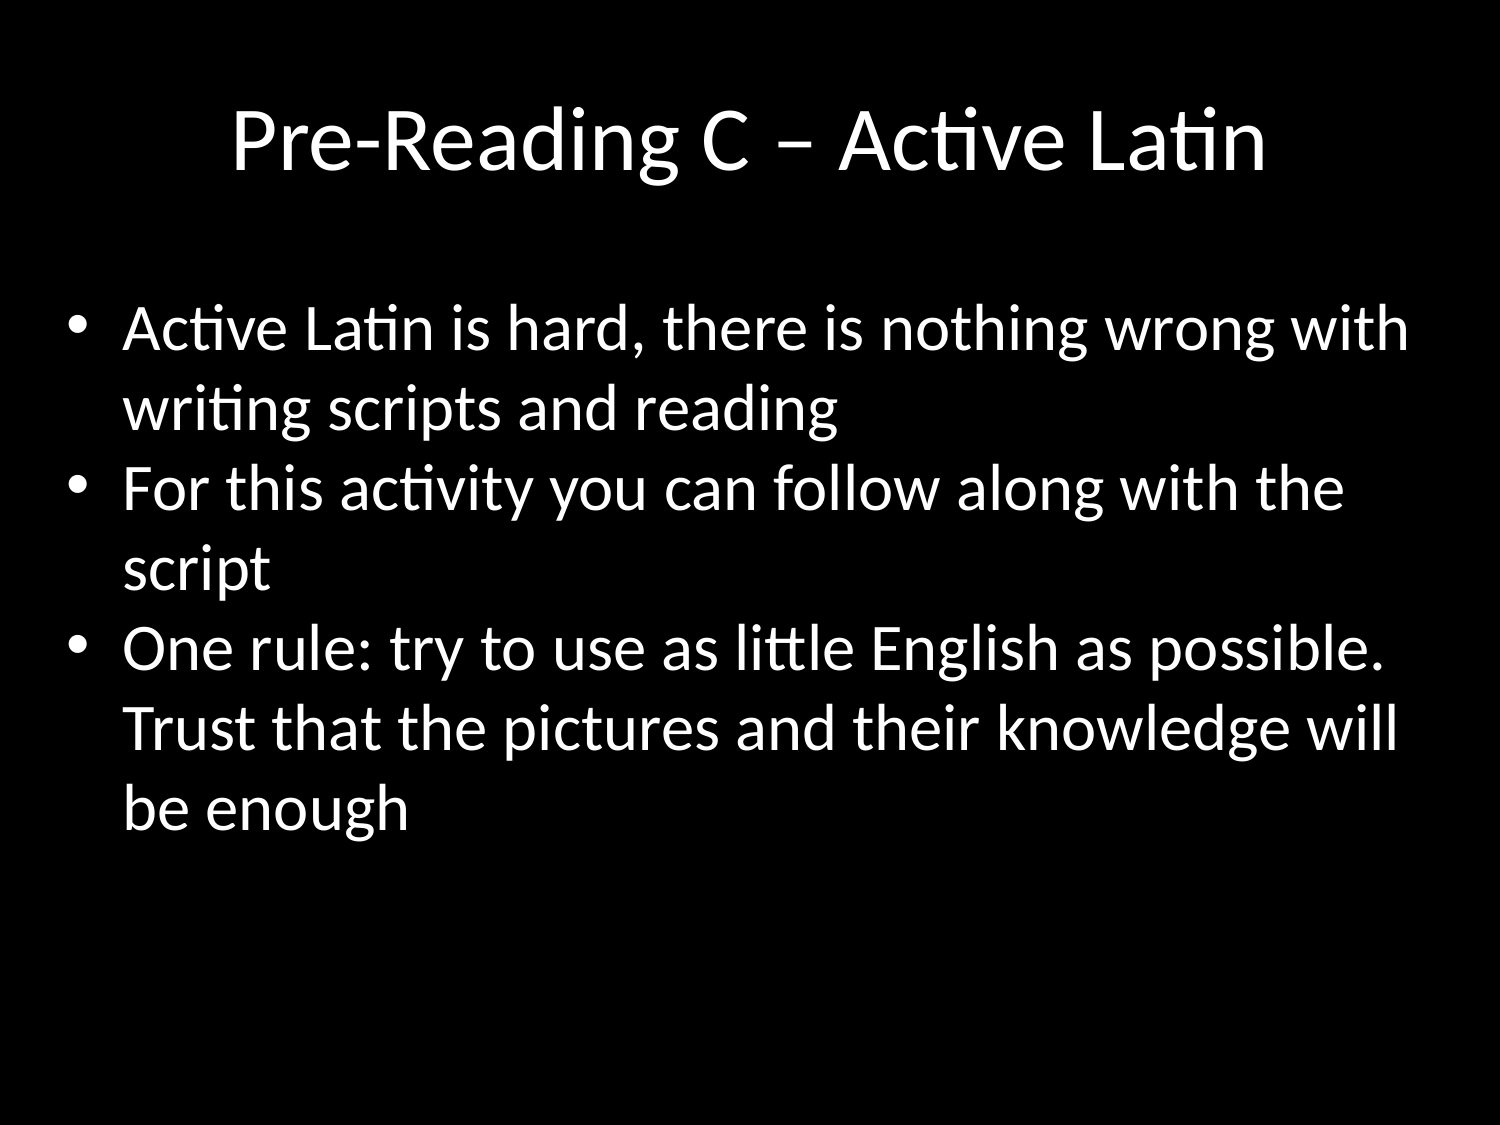

# Pre-Reading C – Active Latin
Active Latin is hard, there is nothing wrong with writing scripts and reading
For this activity you can follow along with the script
One rule: try to use as little English as possible. Trust that the pictures and their knowledge will be enough